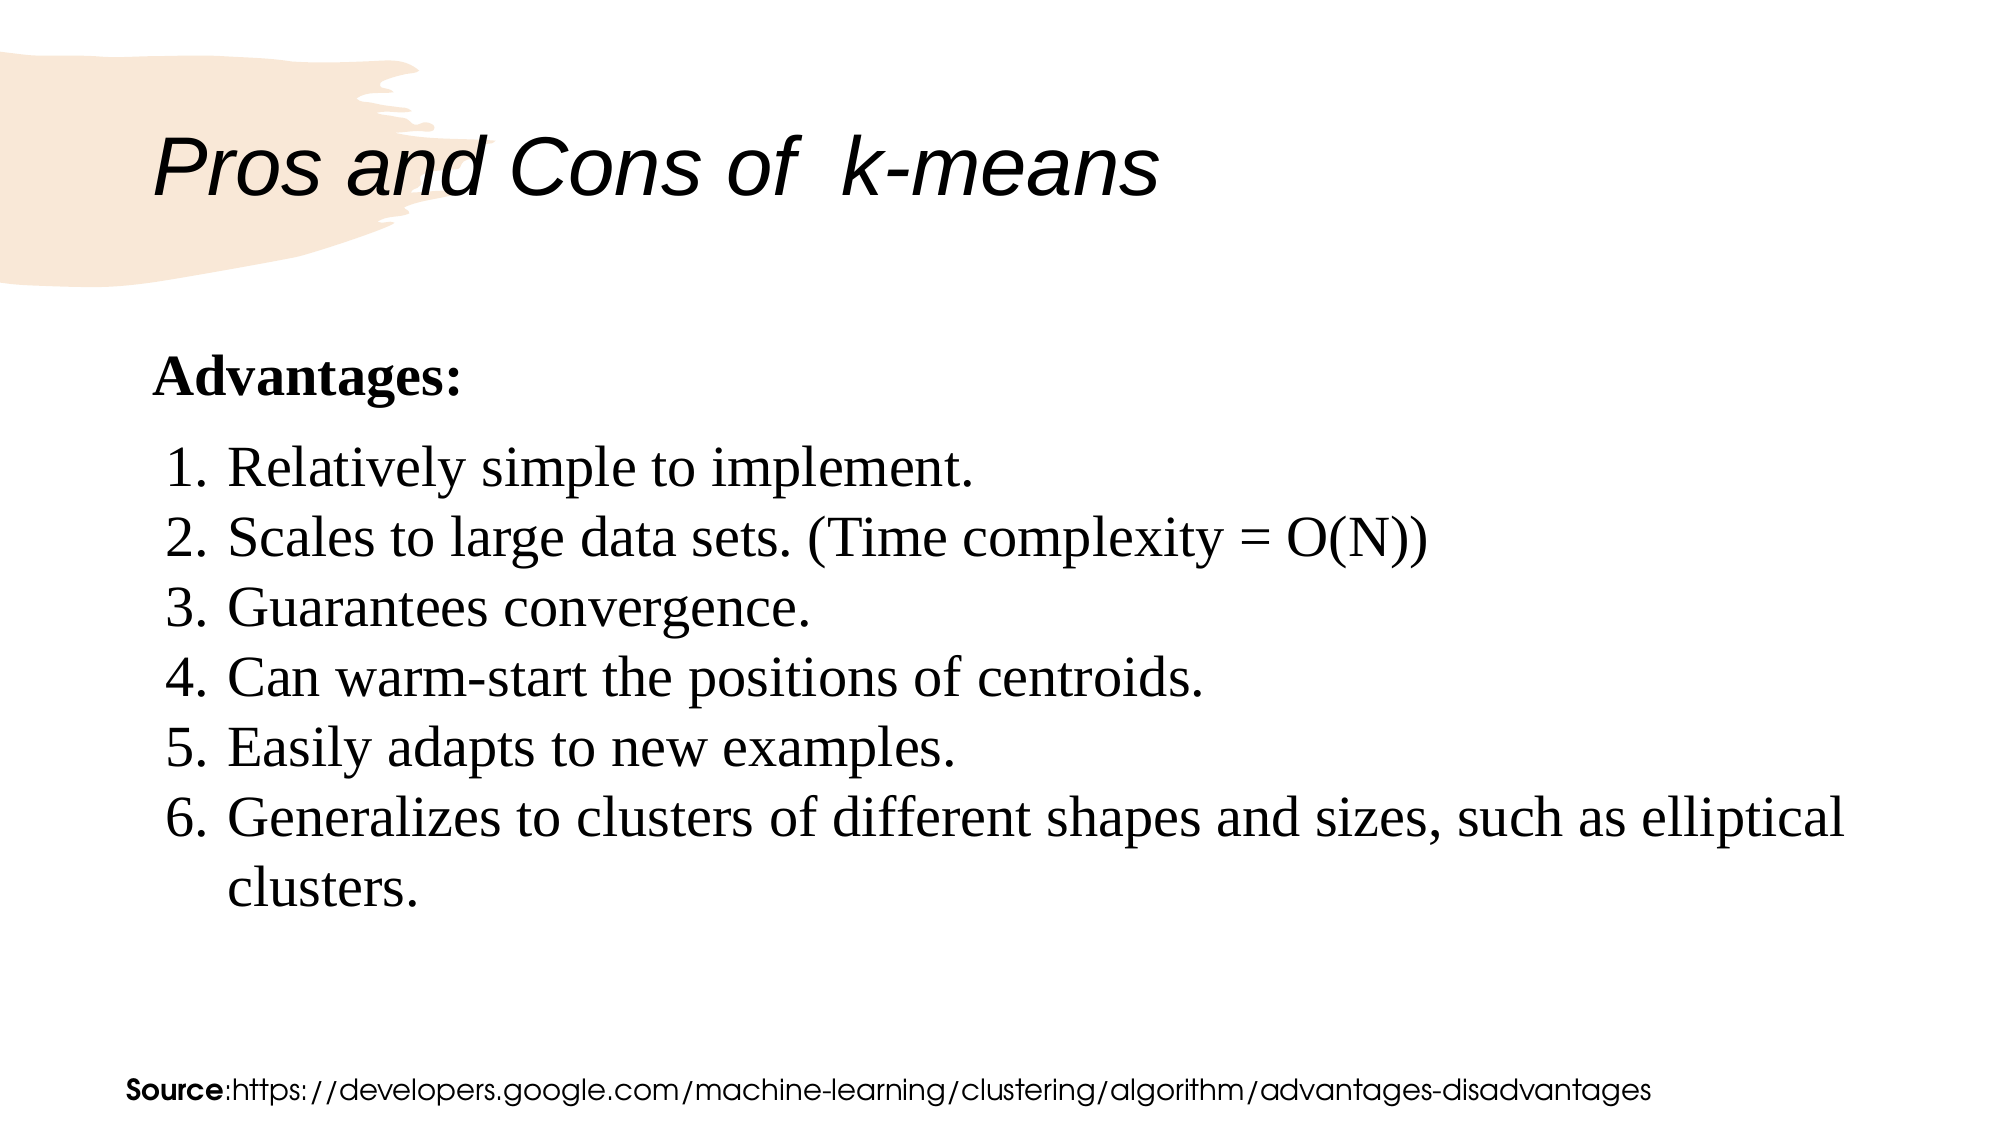

# Pros and Cons of  k-means
Advantages:
Relatively simple to implement.
Scales to large data sets. (Time complexity = O(N))
Guarantees convergence.
Can warm-start the positions of centroids.
Easily adapts to new examples.
Generalizes to clusters of different shapes and sizes, such as elliptical clusters.

Source:https://developers.google.com/machine-learning/clustering/algorithm/advantages-disadvantages